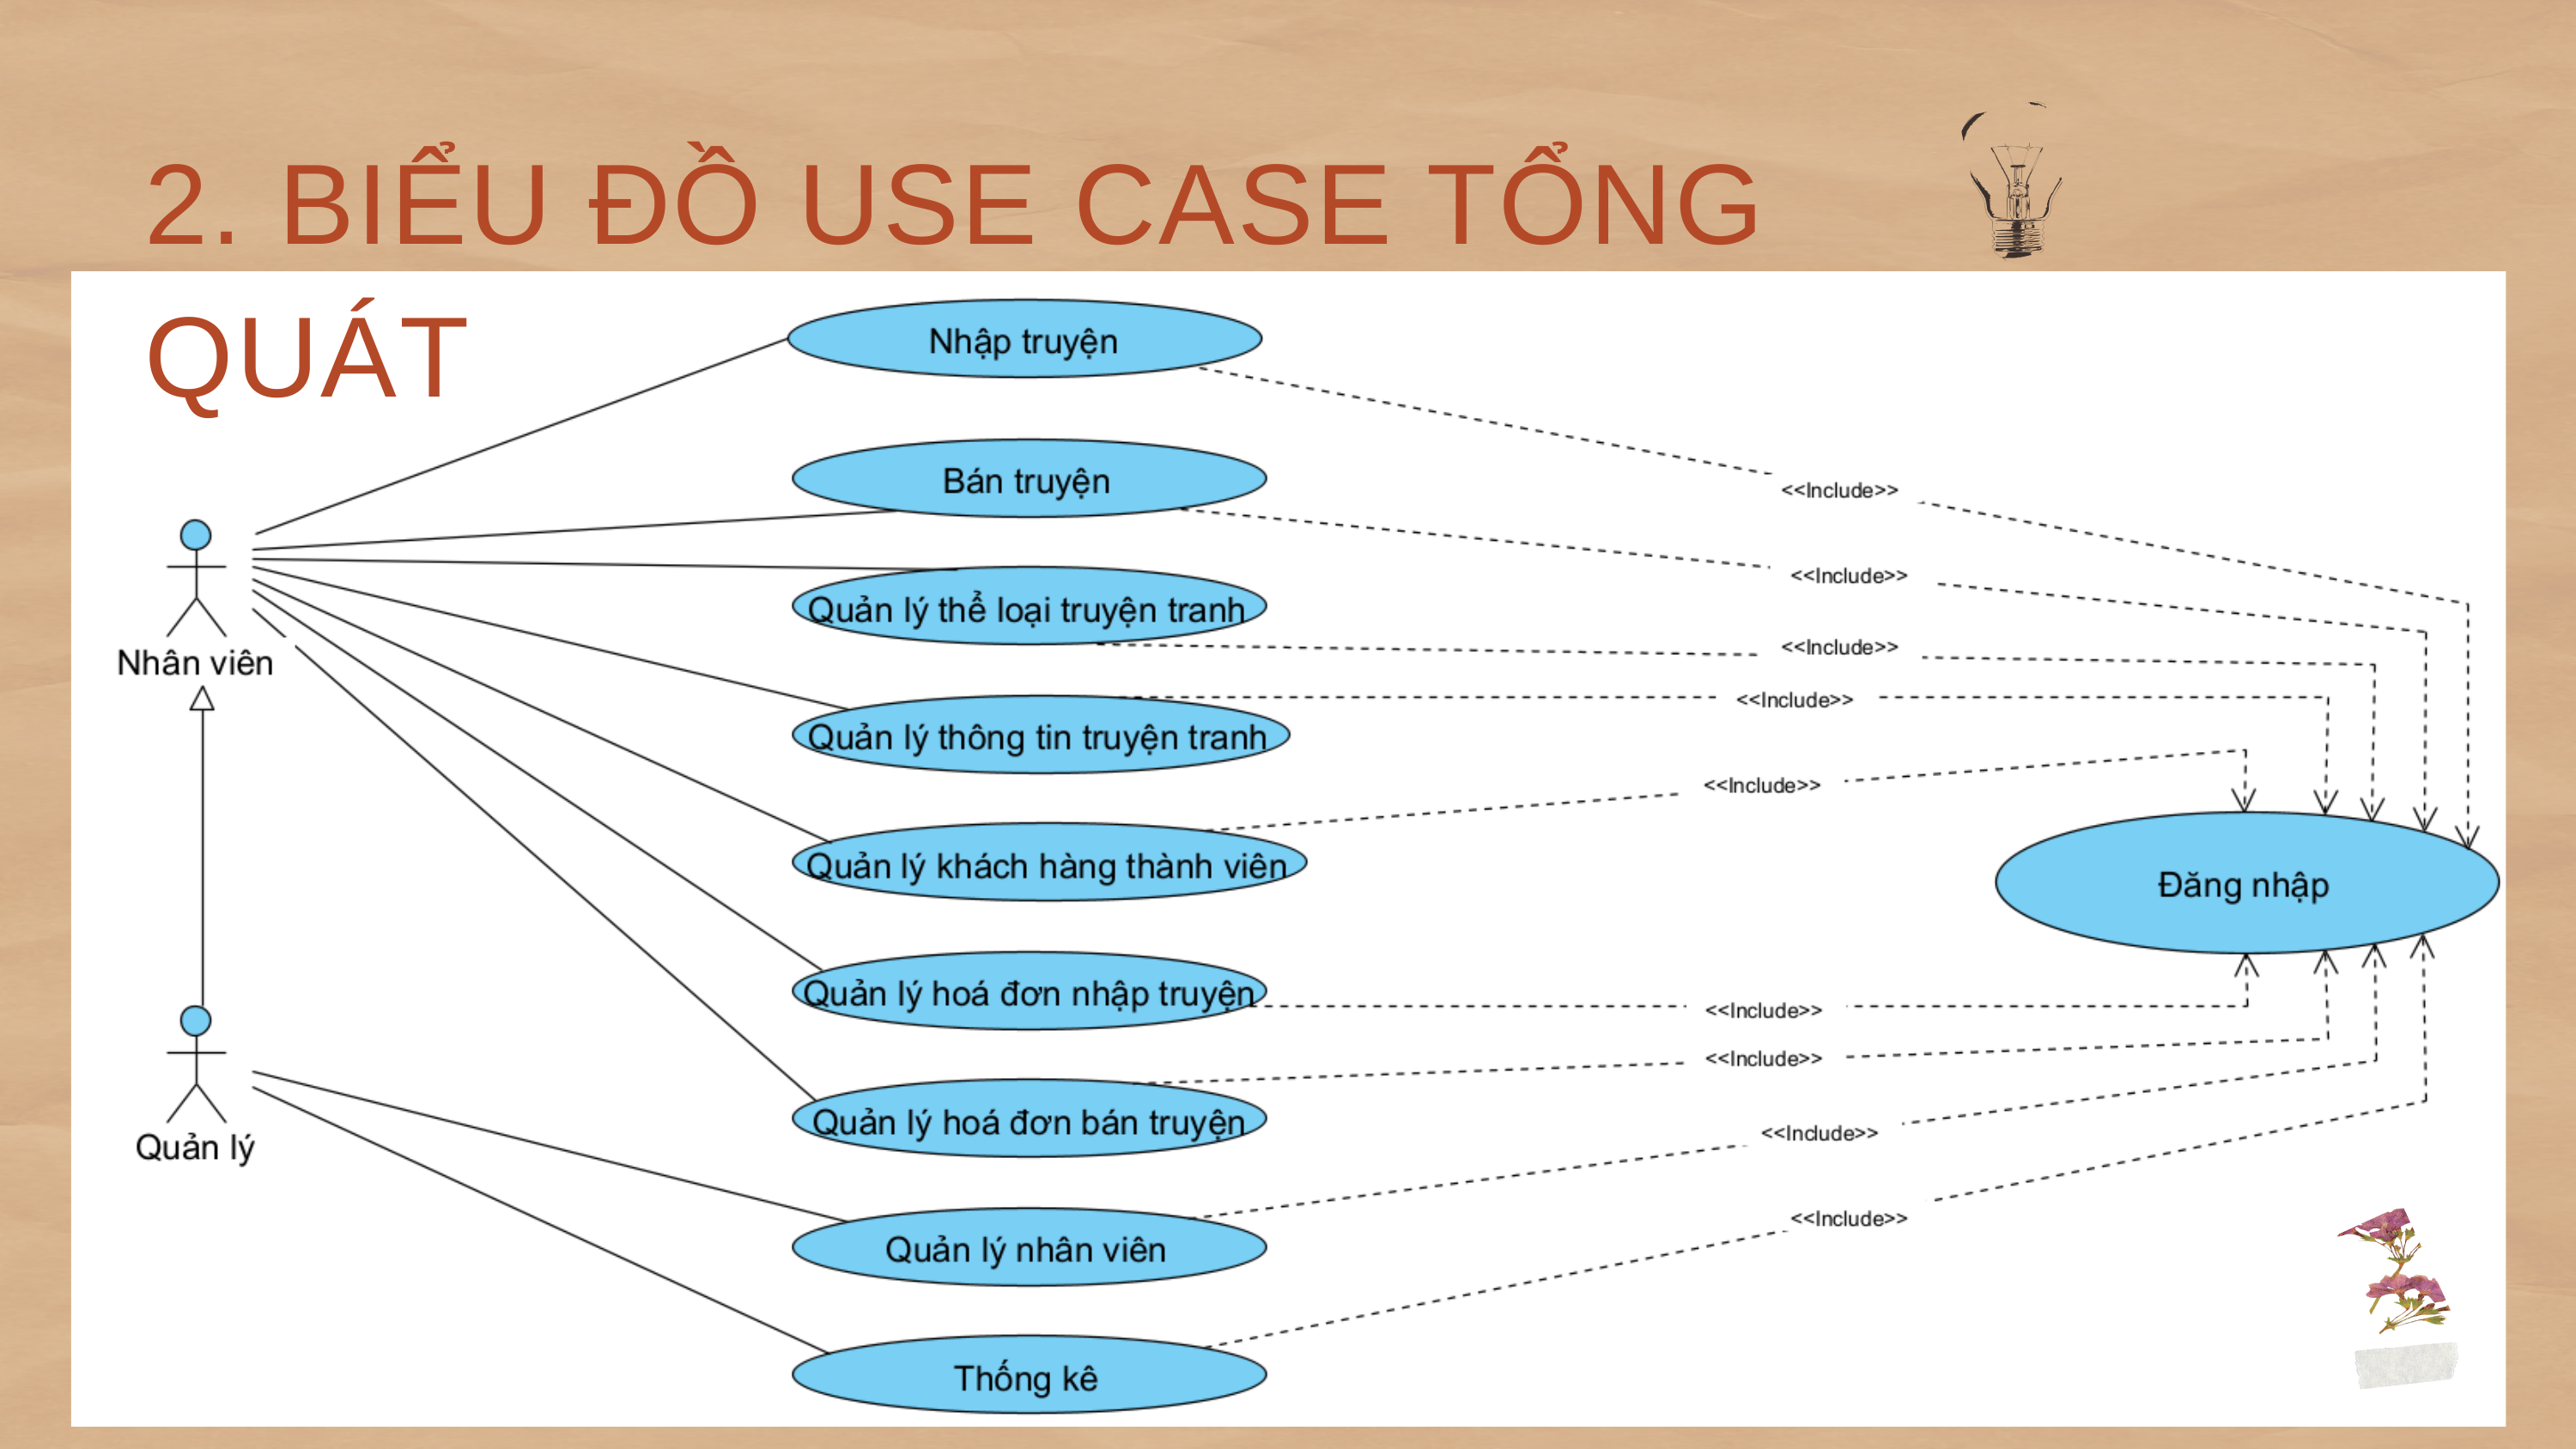

2. BIỂU ĐỒ USE CASE TỔNG QUÁT